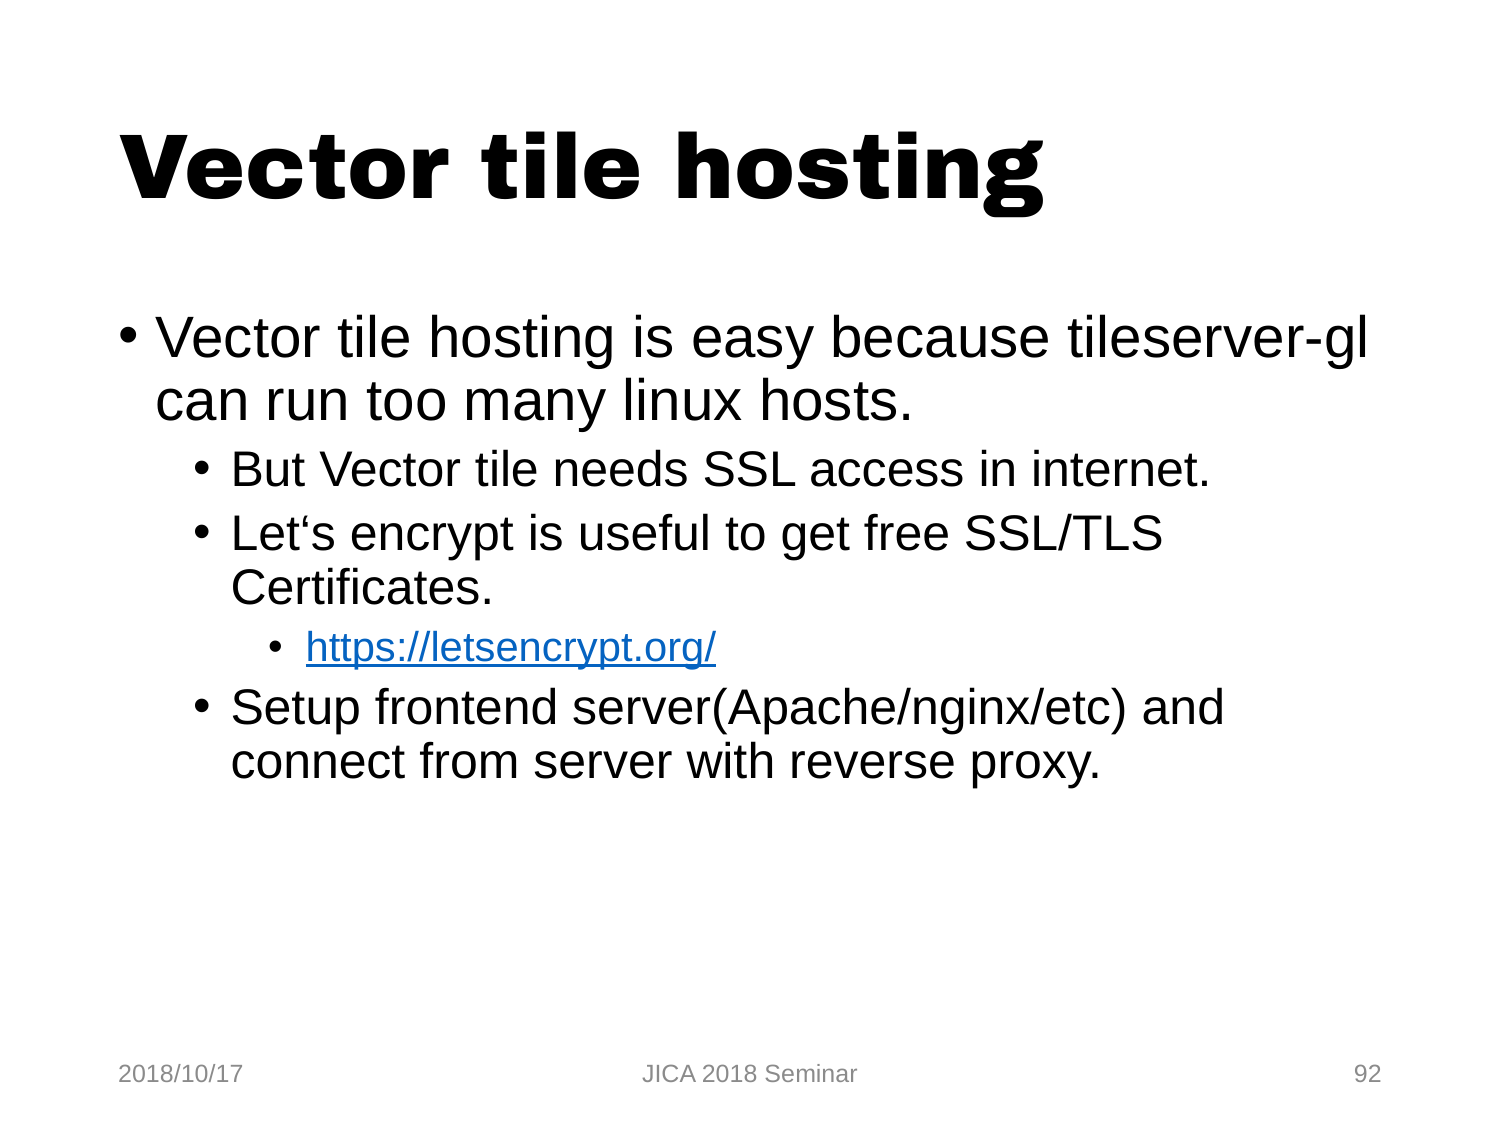

# Vector tile hosting
Vector tile hosting is easy because tileserver-gl can run too many linux hosts.
But Vector tile needs SSL access in internet.
Let‘s encrypt is useful to get free SSL/TLS Certificates.
https://letsencrypt.org/
Setup frontend server(Apache/nginx/etc) and connect from server with reverse proxy.

2018/10/17
JICA 2018 Seminar
92